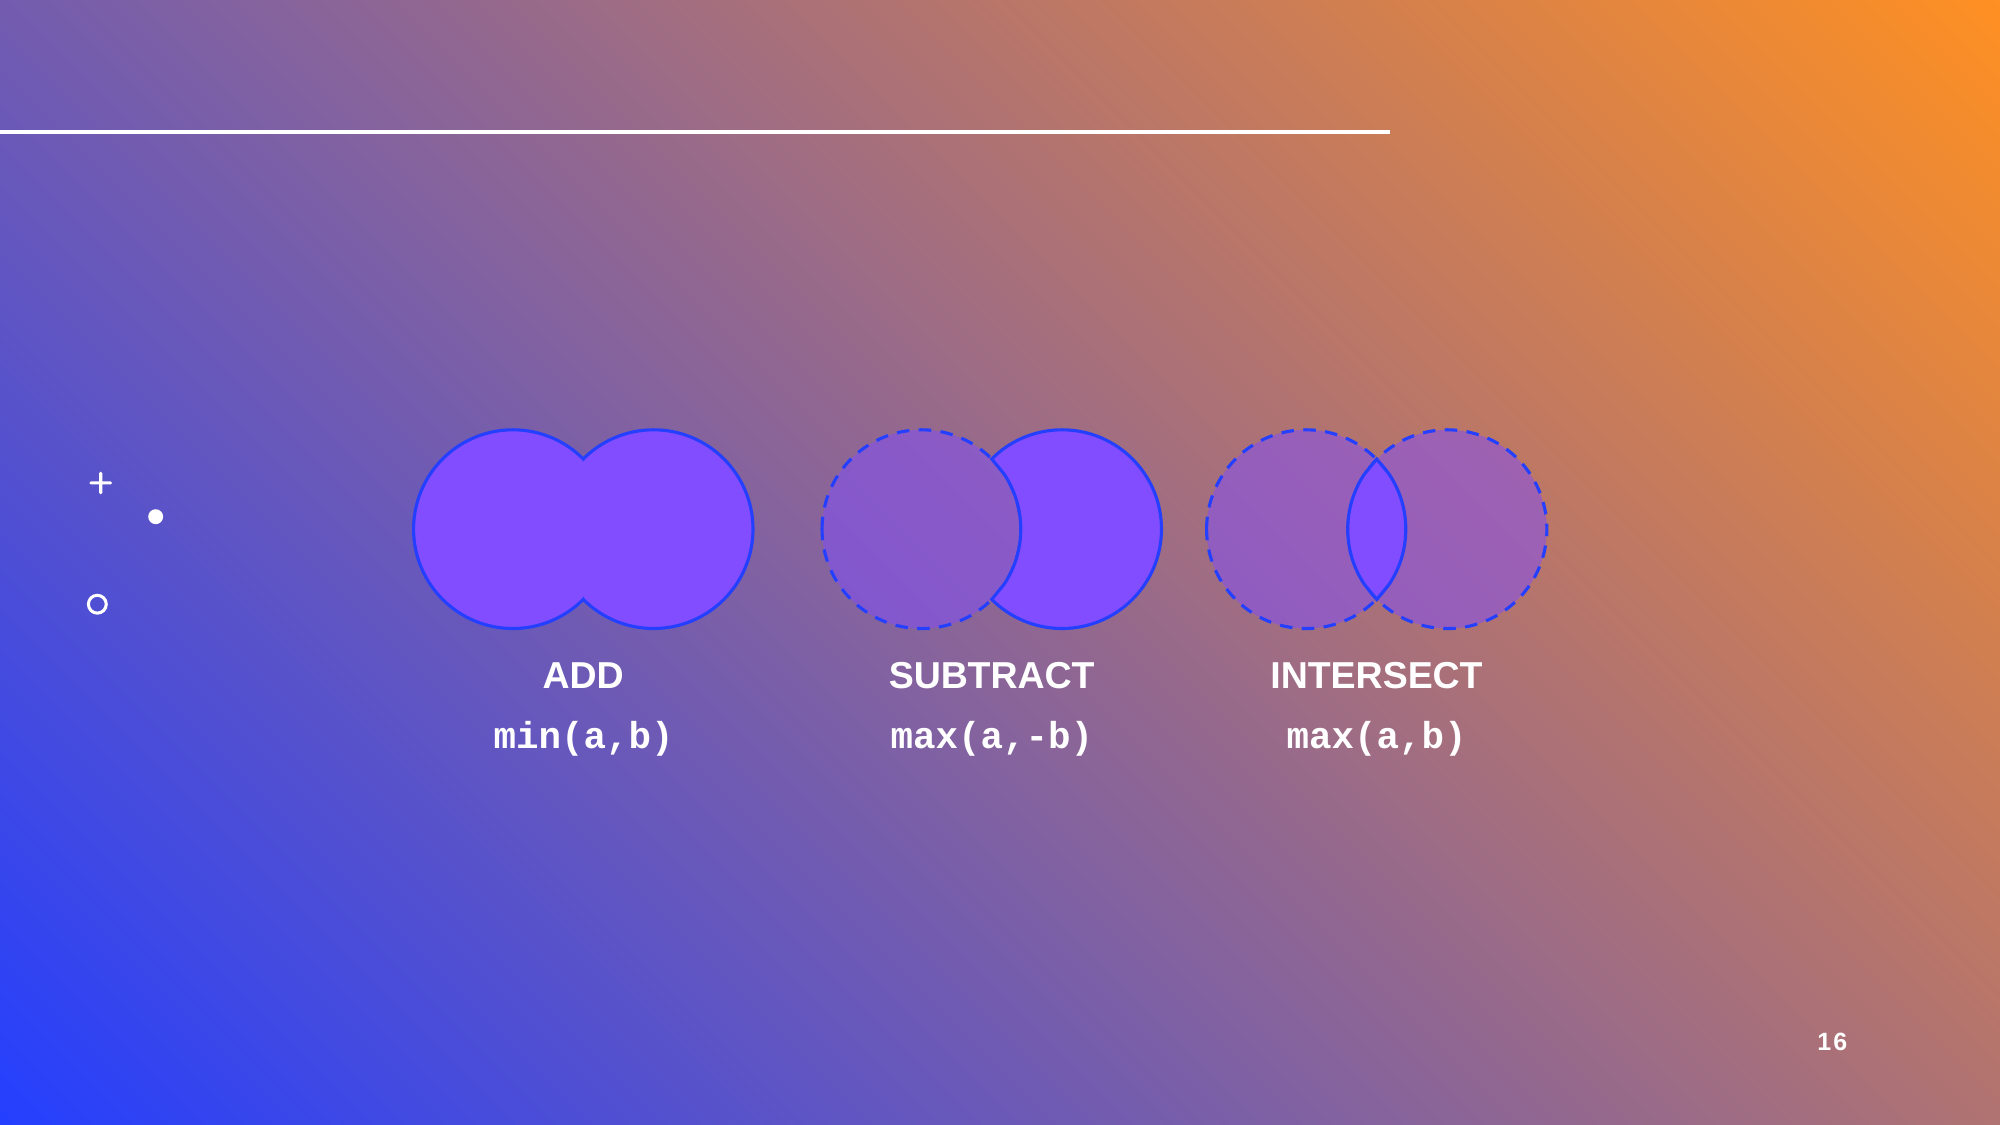

ADD
SUBTRACT
INTERSECT
min(a,b)
max(a,-b)
max(a,b)
16